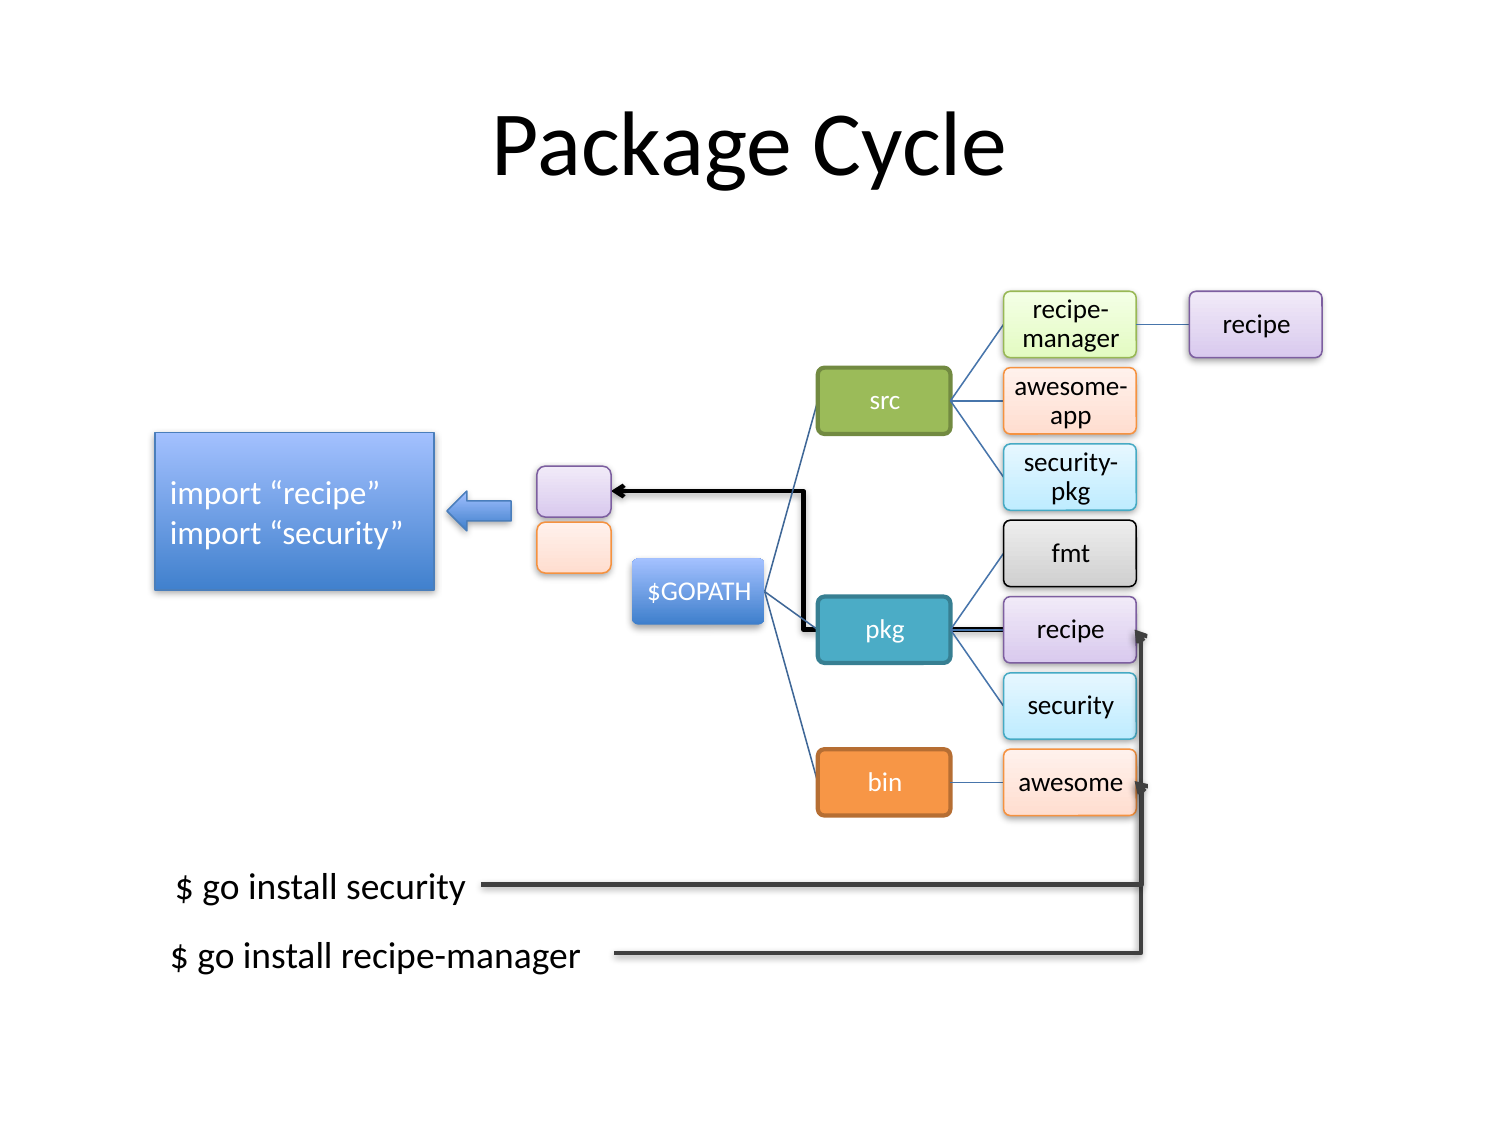

# Package Cycle
$GOPATH

src

recipe-manager

recipe

awesome-app

security-pkg

pkg

fmt

recipe

security

bin

awesome
import “recipe”
import “security”

$ go install security
$ go install recipe-manager